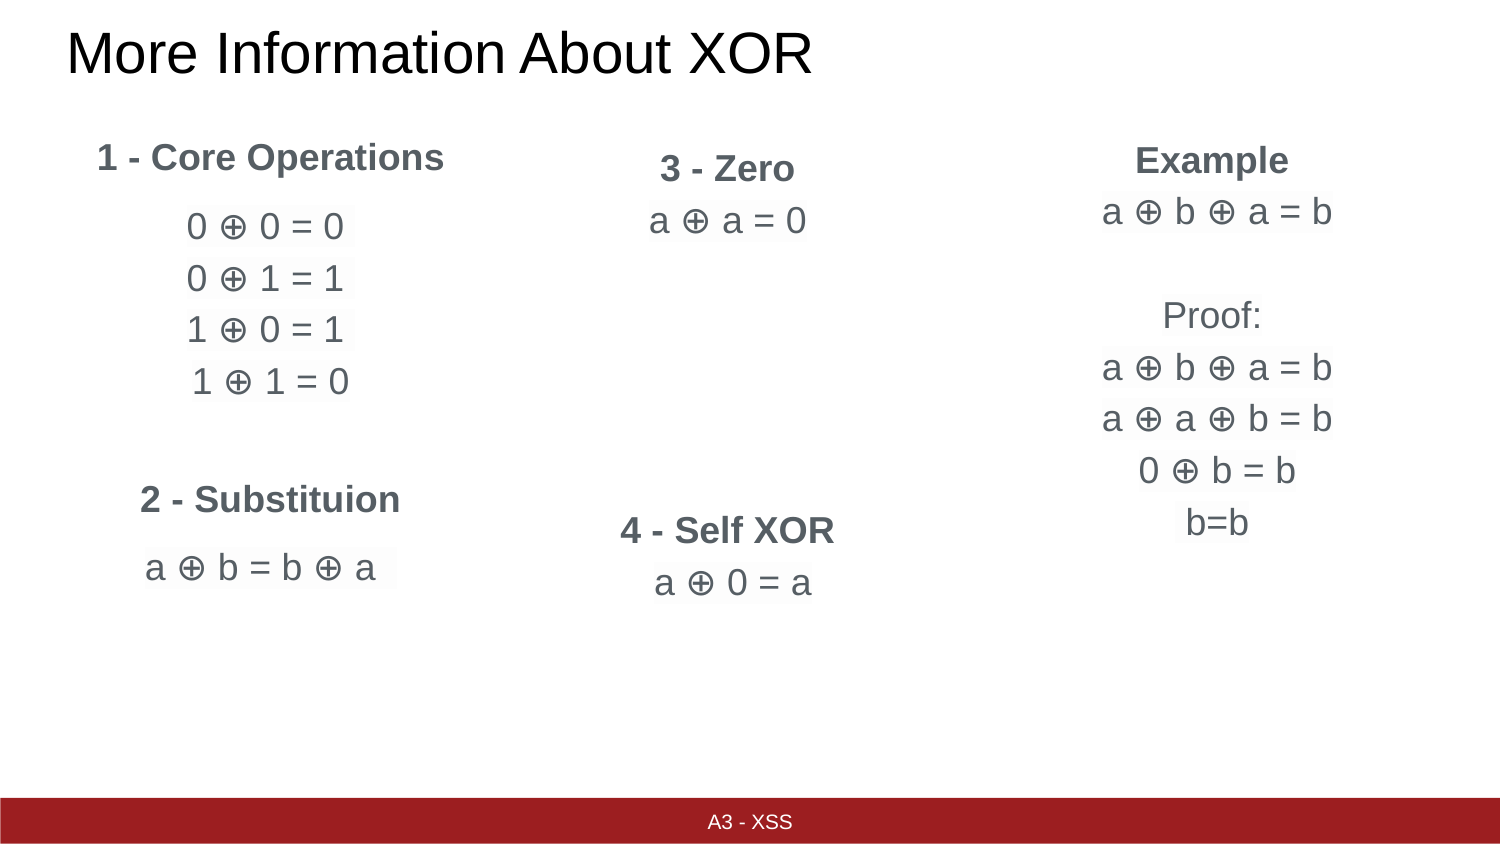

# More Information About XOR
1 - Core Operations
0 ⊕ 0 = 0
0 ⊕ 1 = 1
1 ⊕ 0 = 1
1 ⊕ 1 = 0

2 - Substituion
a ⊕ b = b ⊕ a

Example
 a ⊕ b ⊕ a = b

Proof:
 a ⊕ b ⊕ a = b
 a ⊕ a ⊕ b = b
 0 ⊕ b = b
 b=b

3 - Zero
a ⊕ a = 0

4 - Self XOR
 a ⊕ 0 = a